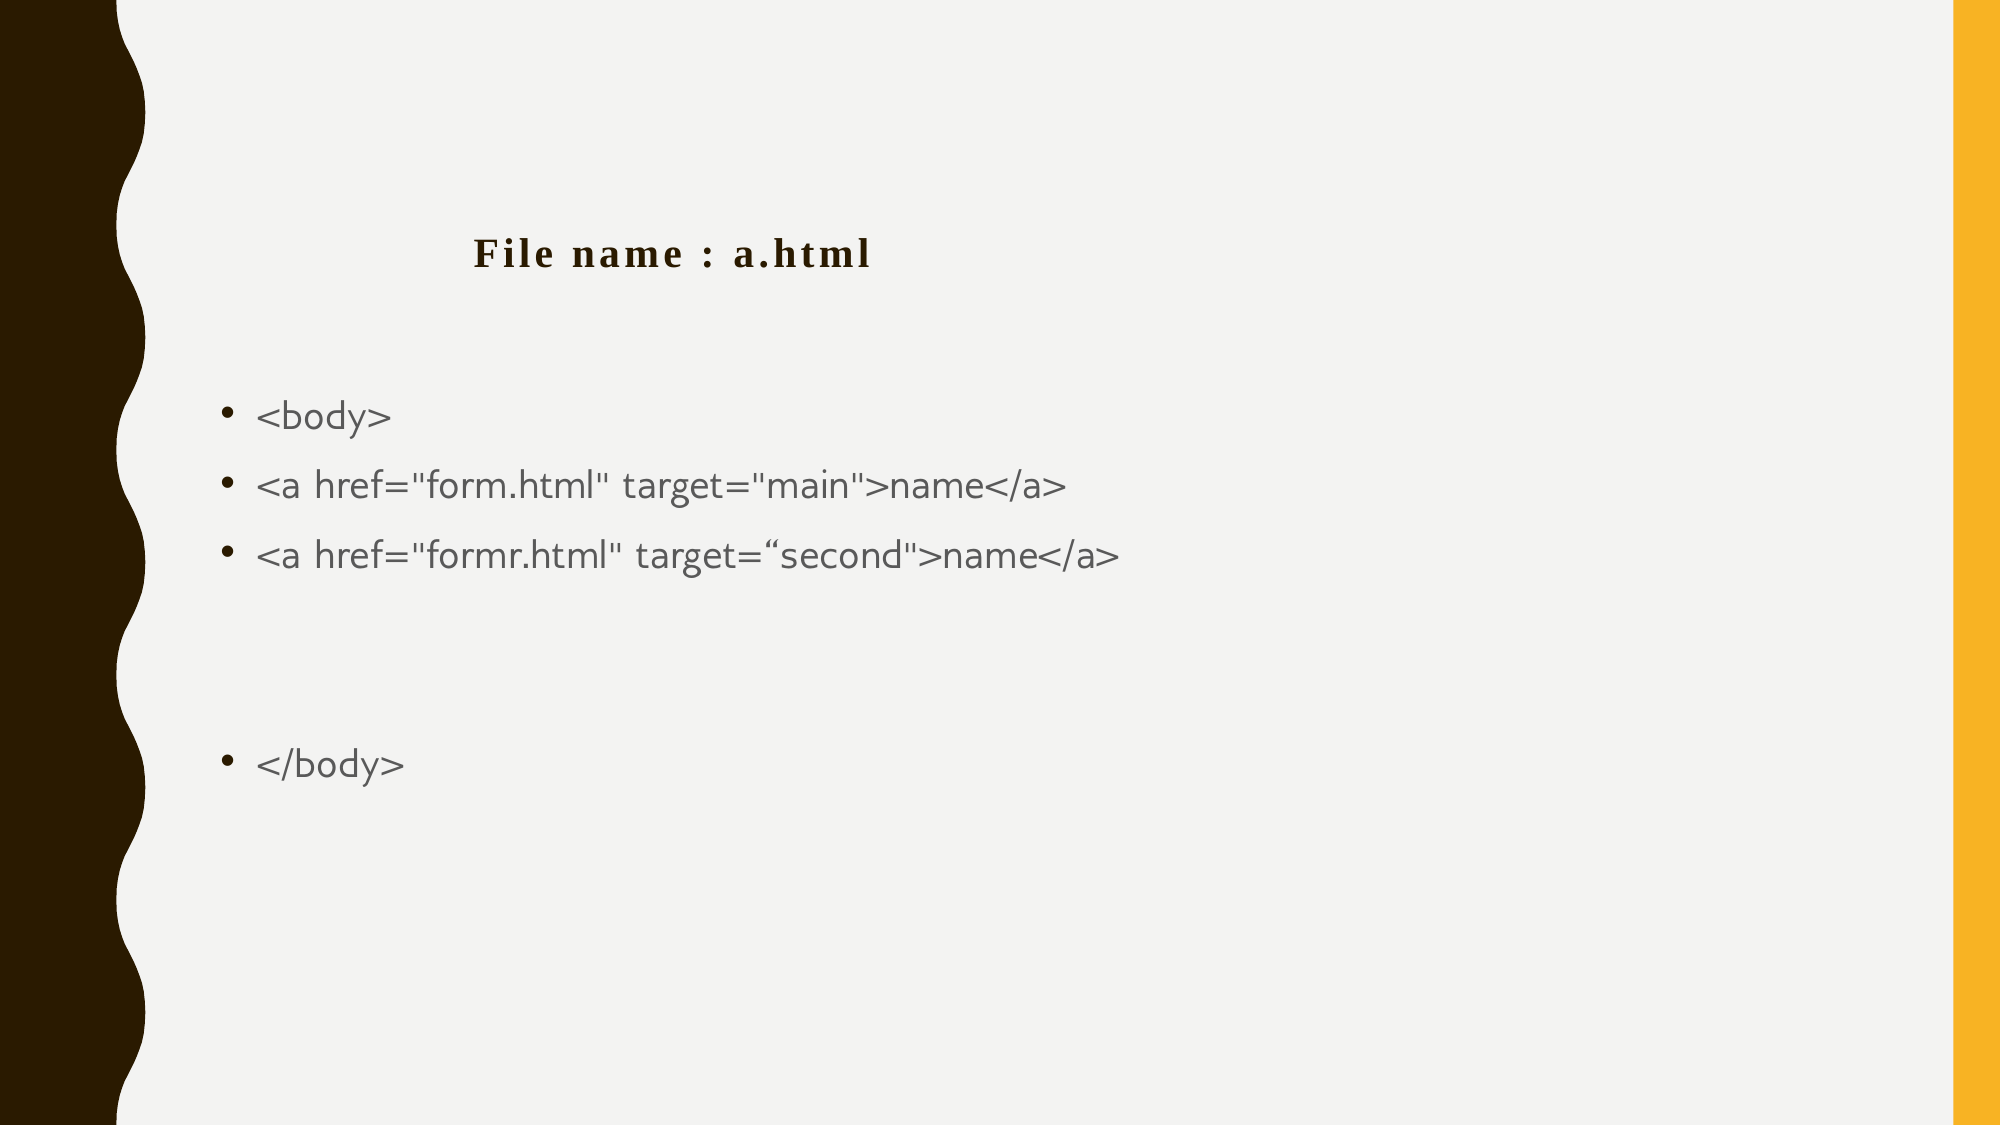

# File name : a.html
<body>
<a href="form.html" target="main">name</a>
<a href="formr.html" target=“second">name</a>

</body>